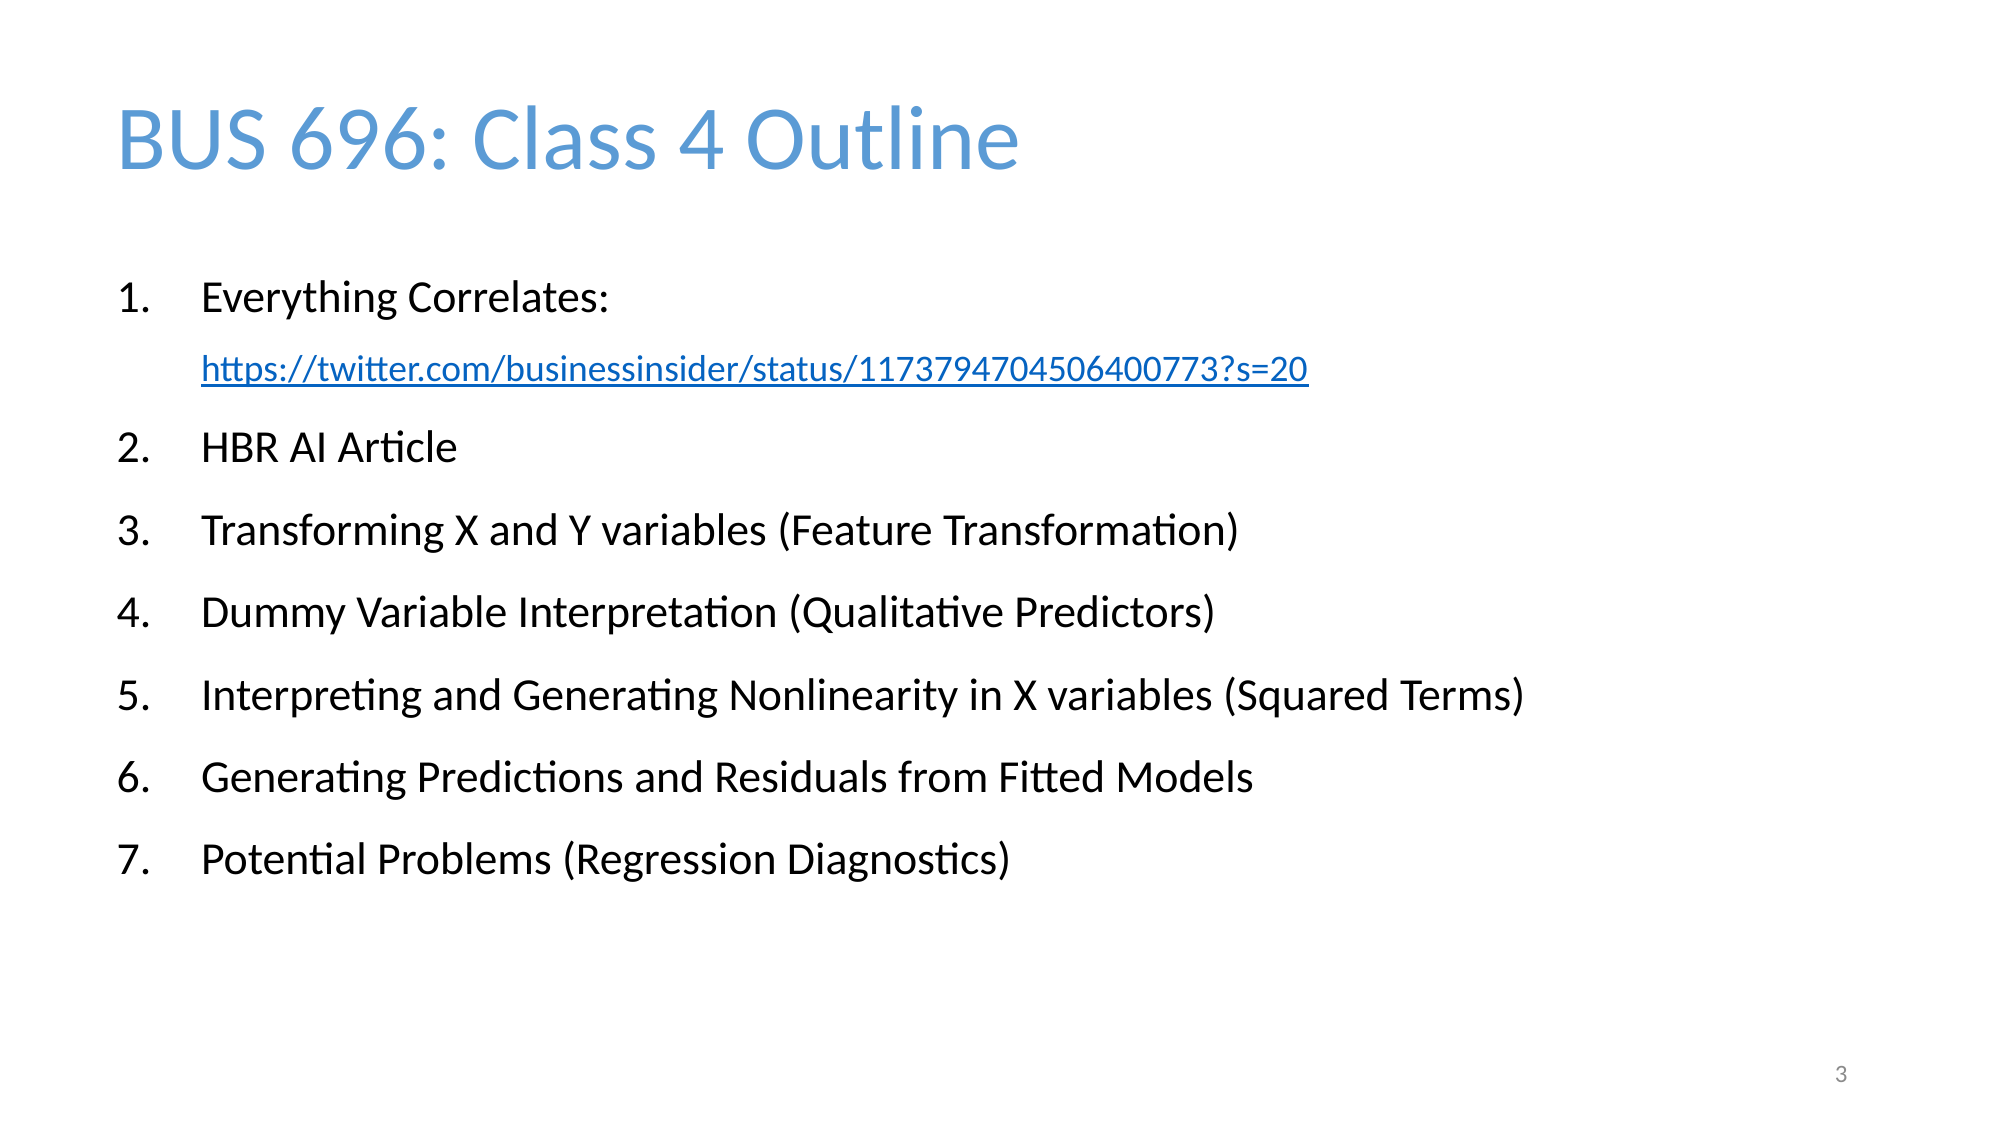

BUS 696: Class 4 Outline
Everything Correlates: https://twitter.com/businessinsider/status/1173794704506400773?s=20
HBR AI Article
Transforming X and Y variables (Feature Transformation)
Dummy Variable Interpretation (Qualitative Predictors)
Interpreting and Generating Nonlinearity in X variables (Squared Terms)
Generating Predictions and Residuals from Fitted Models
Potential Problems (Regression Diagnostics)

3